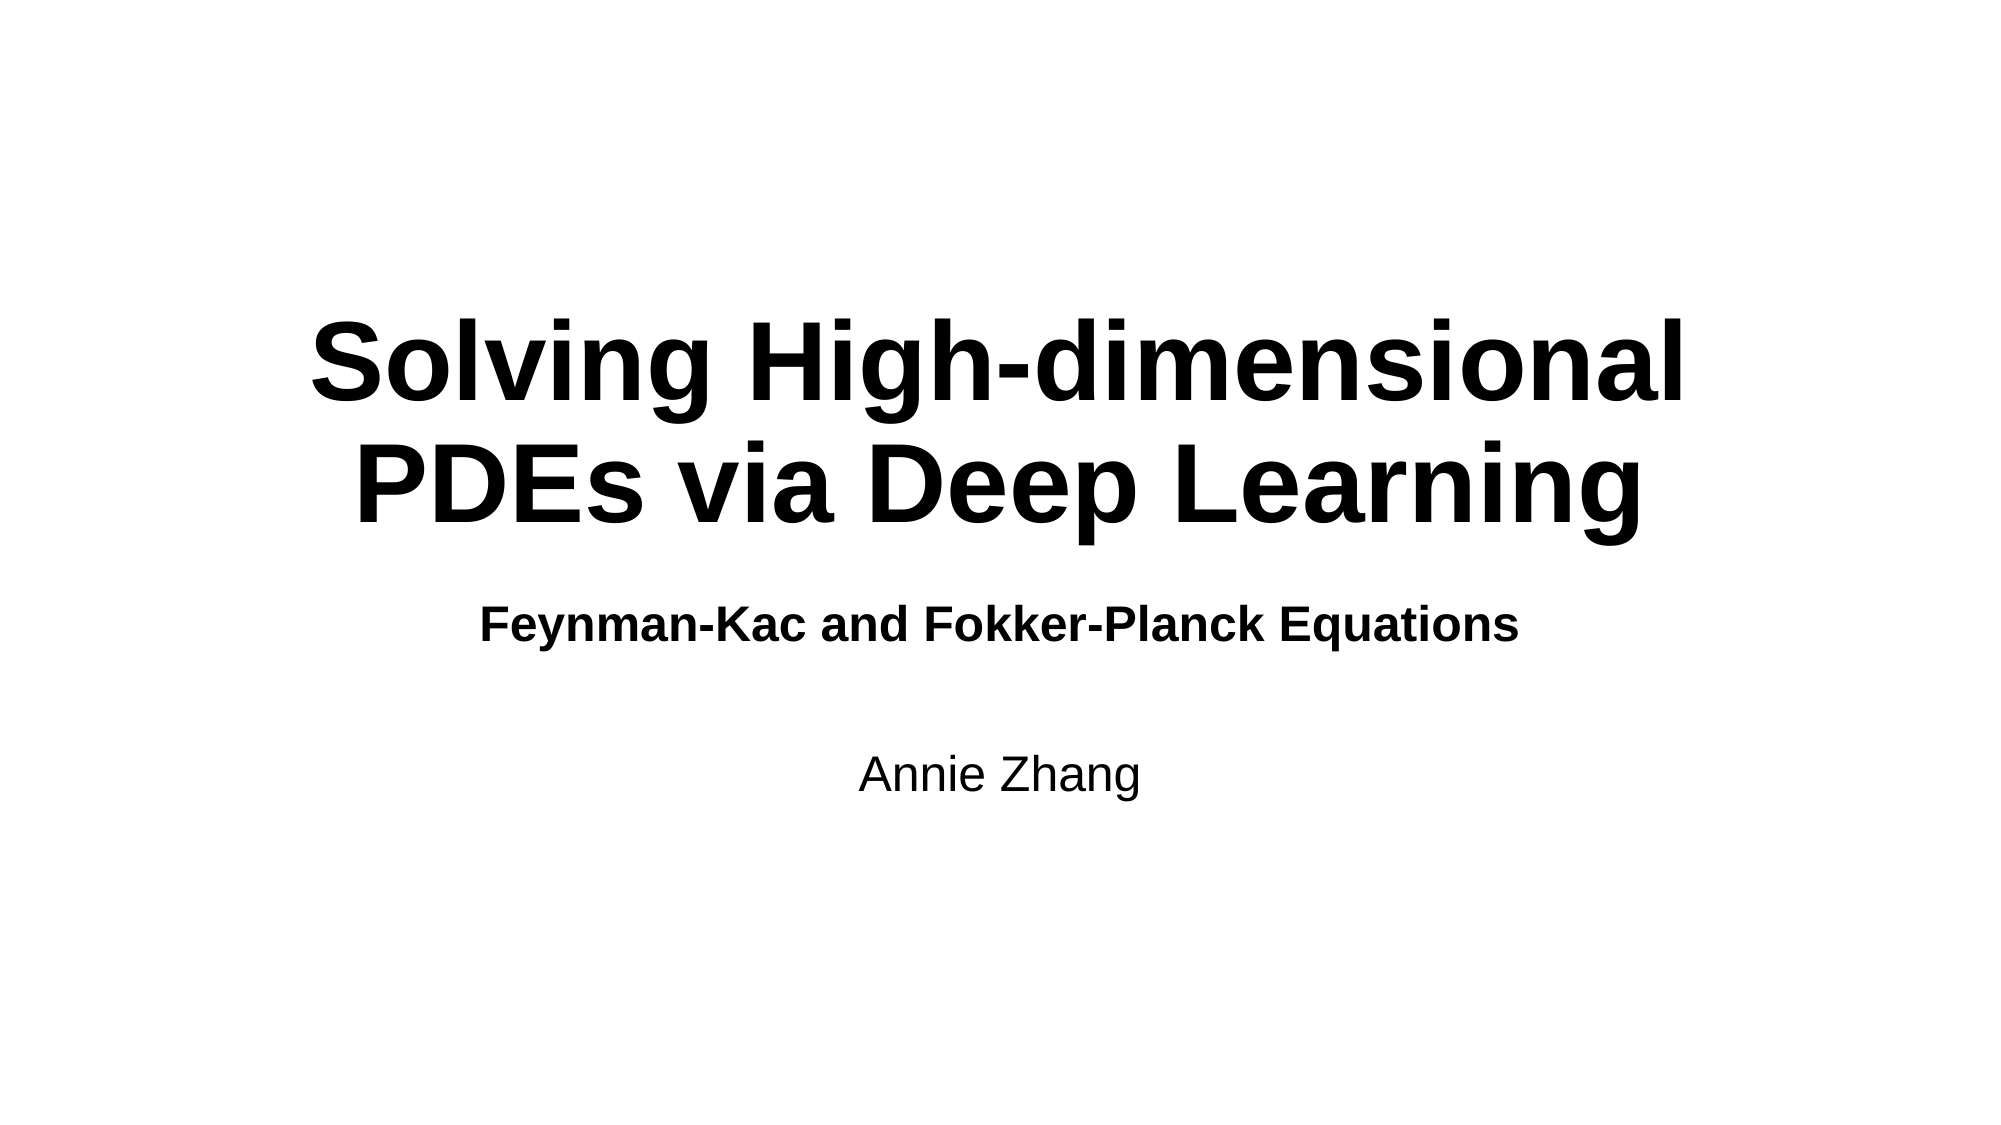

# Solving High-dimensional PDEs via Deep Learning
Feynman-Kac and Fokker-Planck Equations

Annie Zhang